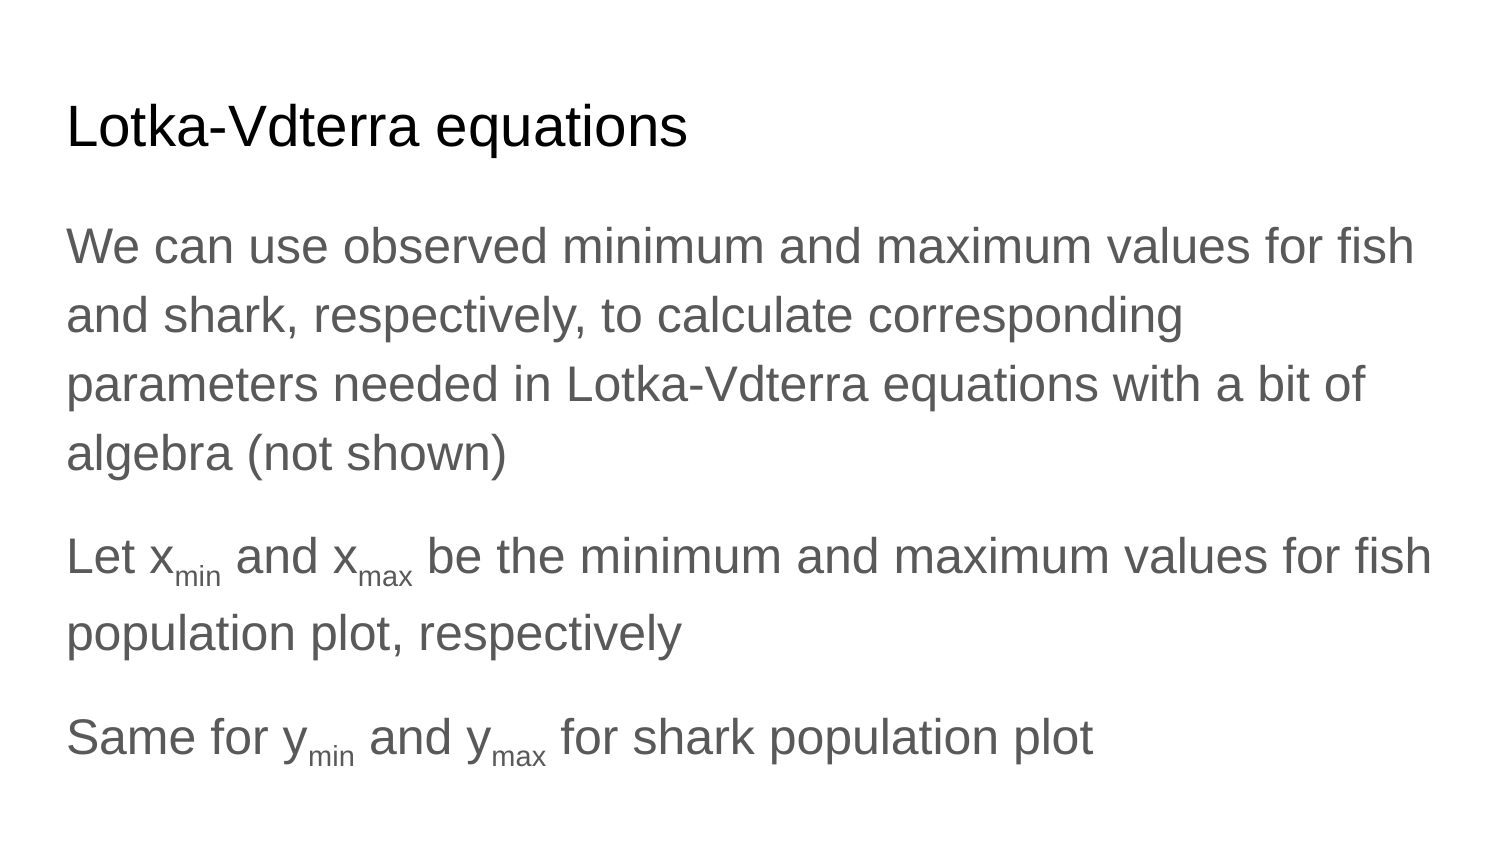

# Lotka-Vdterra equations
We can use observed minimum and maximum values for fish and shark, respectively, to calculate corresponding parameters needed in Lotka-Vdterra equations with a bit of algebra (not shown)
Let xmin and xmax be the minimum and maximum values for fish population plot, respectively
Same for ymin and ymax for shark population plot